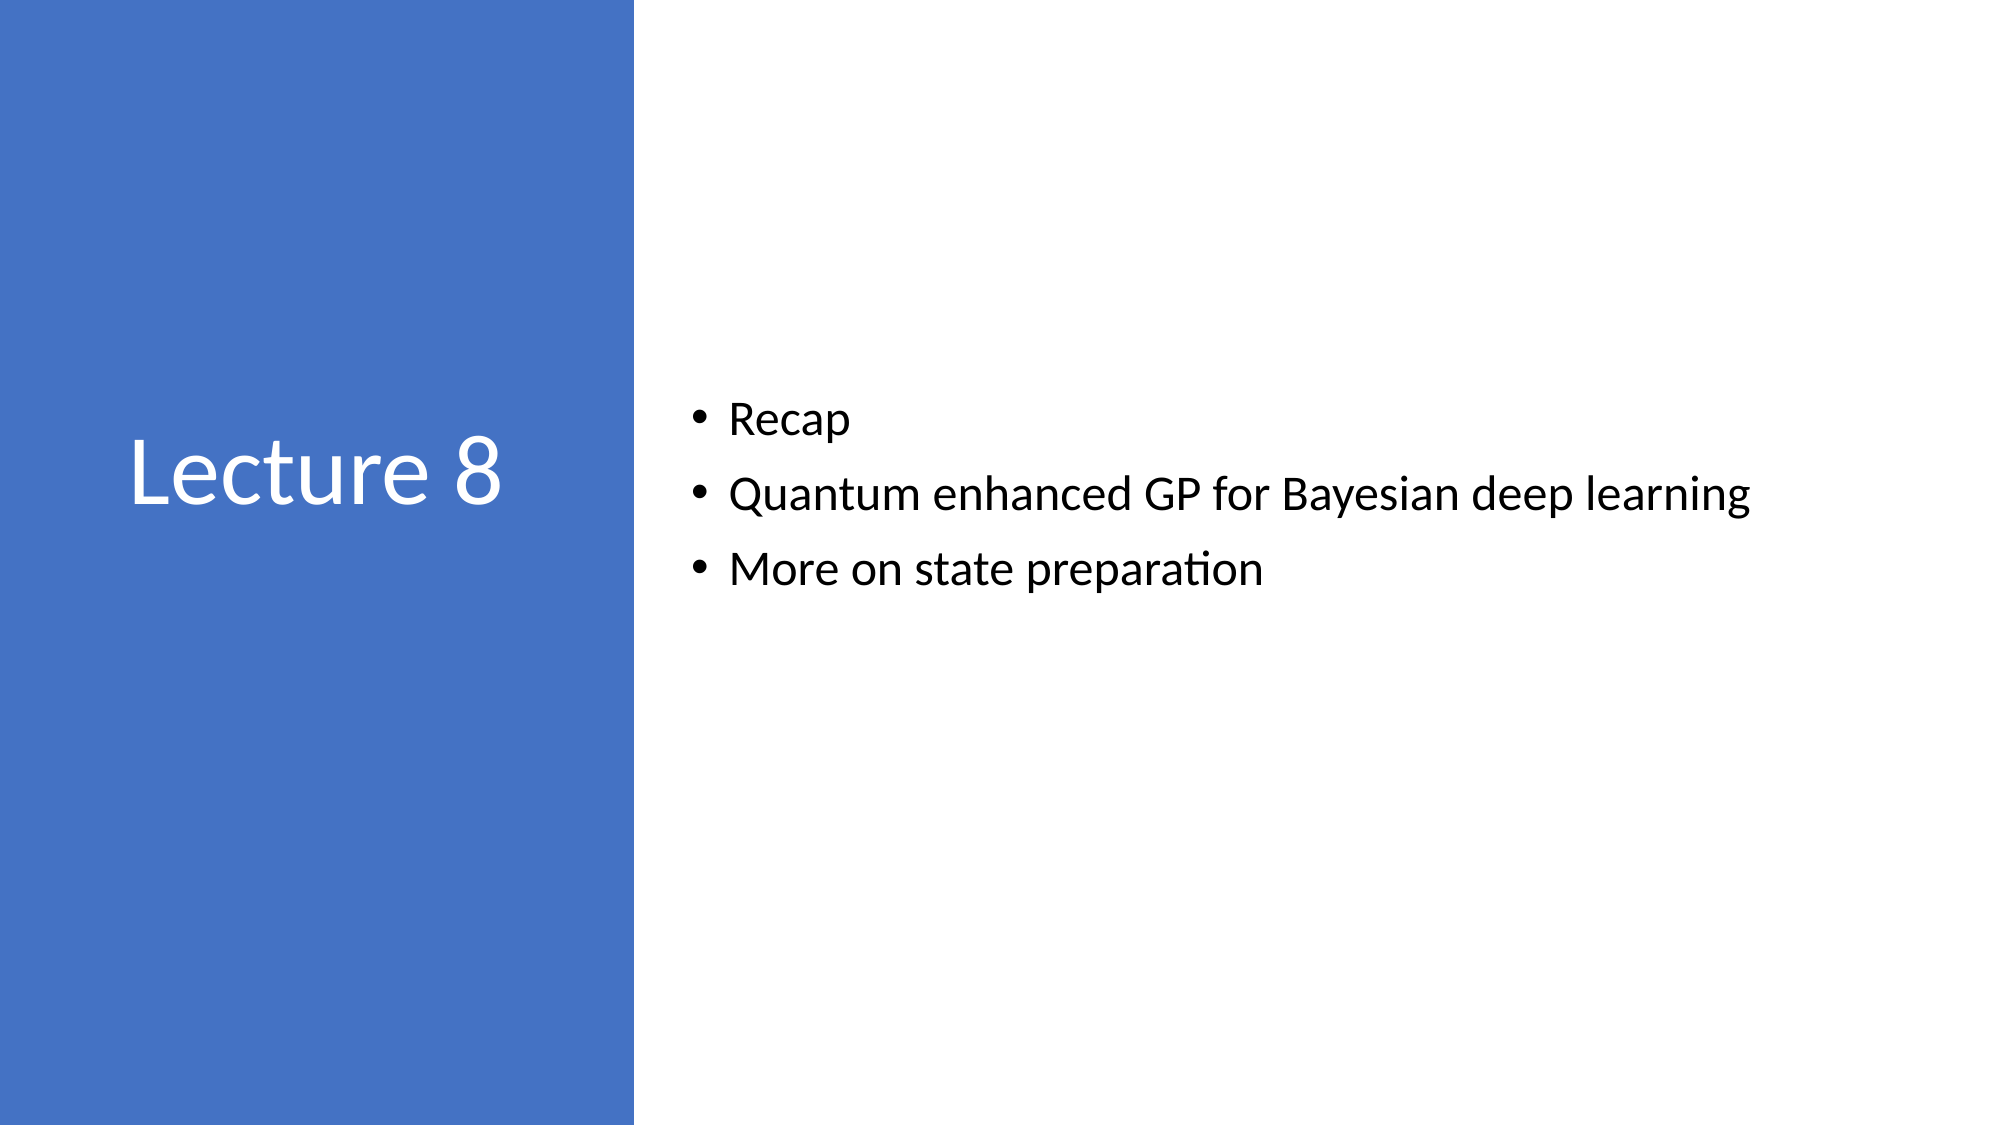

Recap
Quantum enhanced GP for Bayesian deep learning
More on state preparation

# Lecture 8